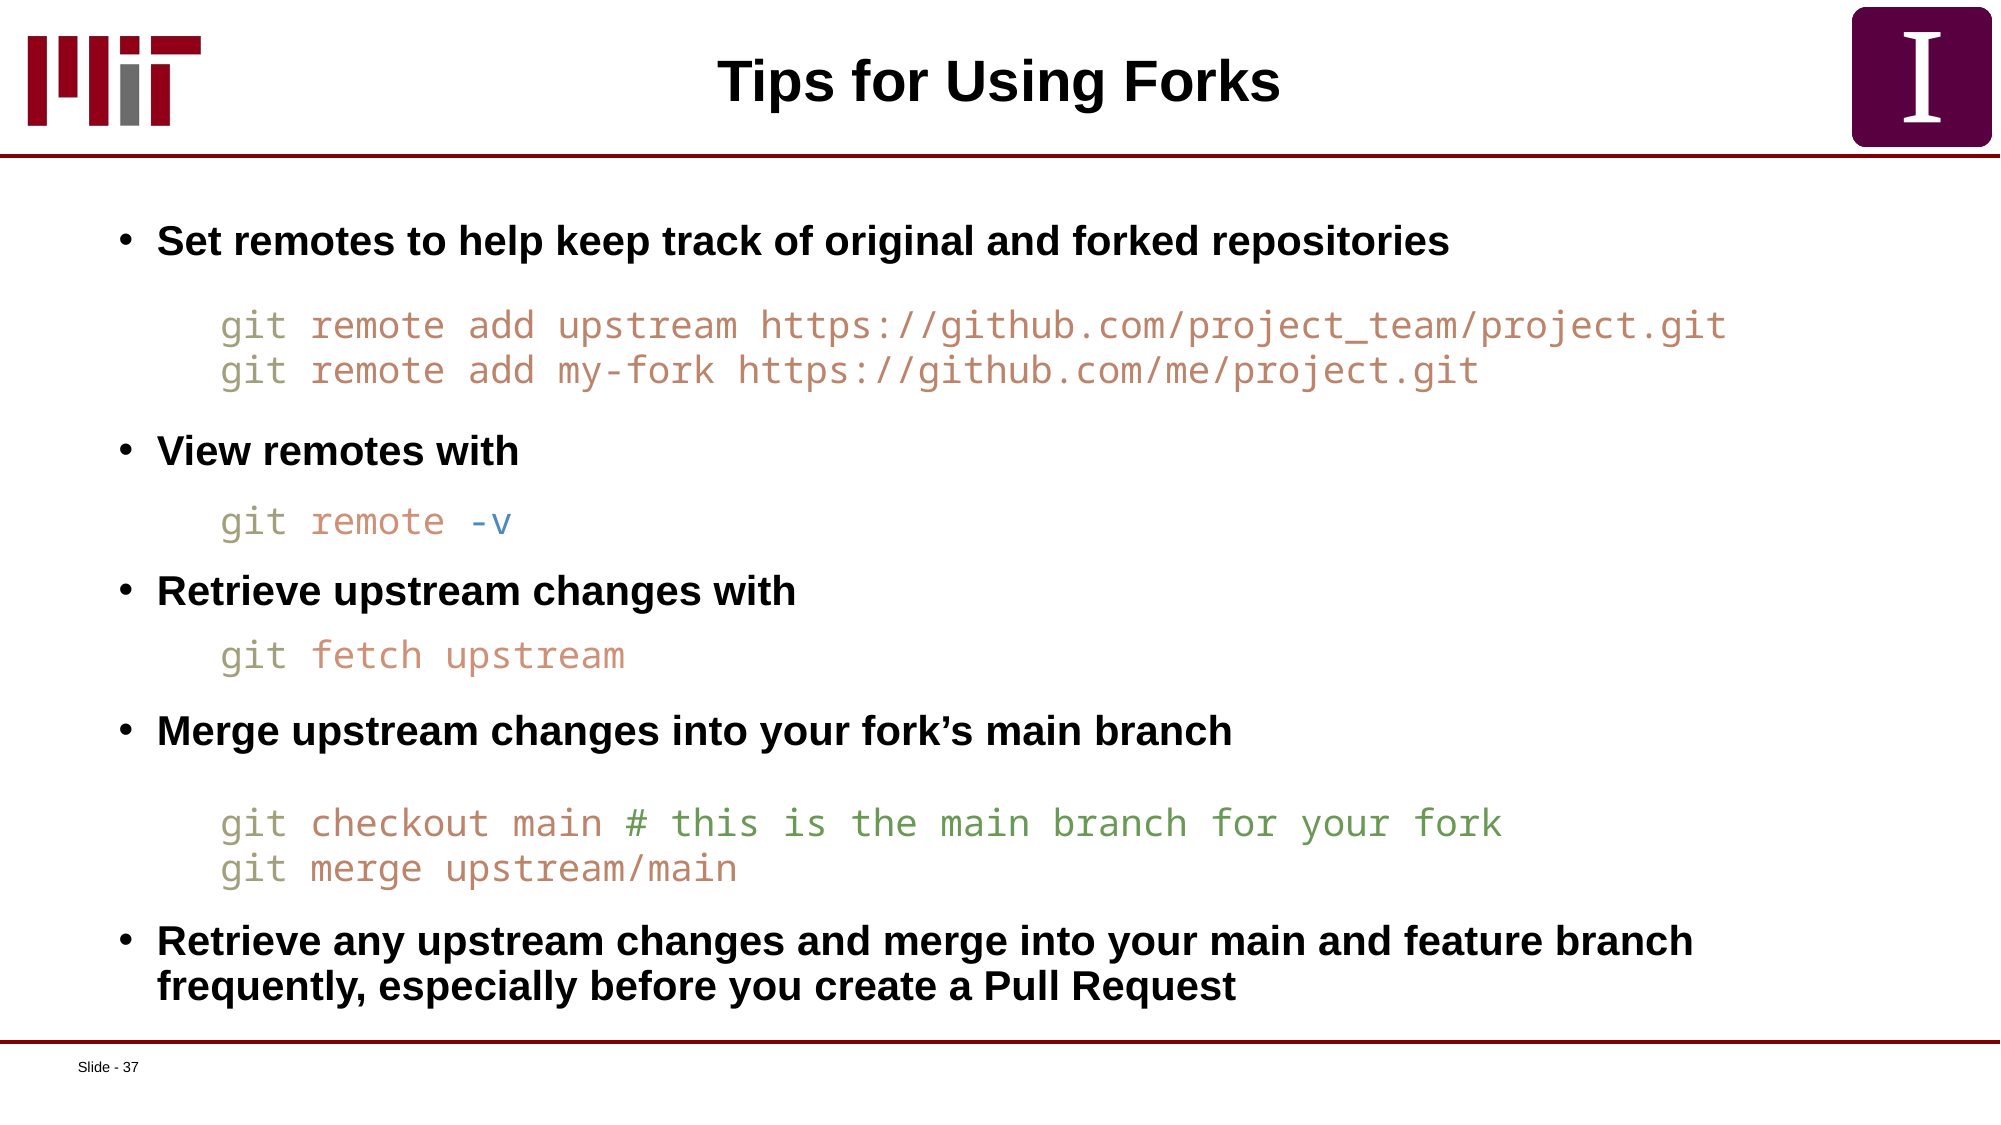

# Tips for Using Forks
Set remotes to help keep track of original and forked repositories

View remotes with

Retrieve upstream changes with

Merge upstream changes into your fork’s main branch

Retrieve any upstream changes and merge into your main and feature branch frequently, especially before you create a Pull Request

git remote add upstream https://github.com/project_team/project.git
git remote add my-fork https://github.com/me/project.git
git remote -v
git fetch upstream
git checkout main # this is the main branch for your fork
git merge upstream/main